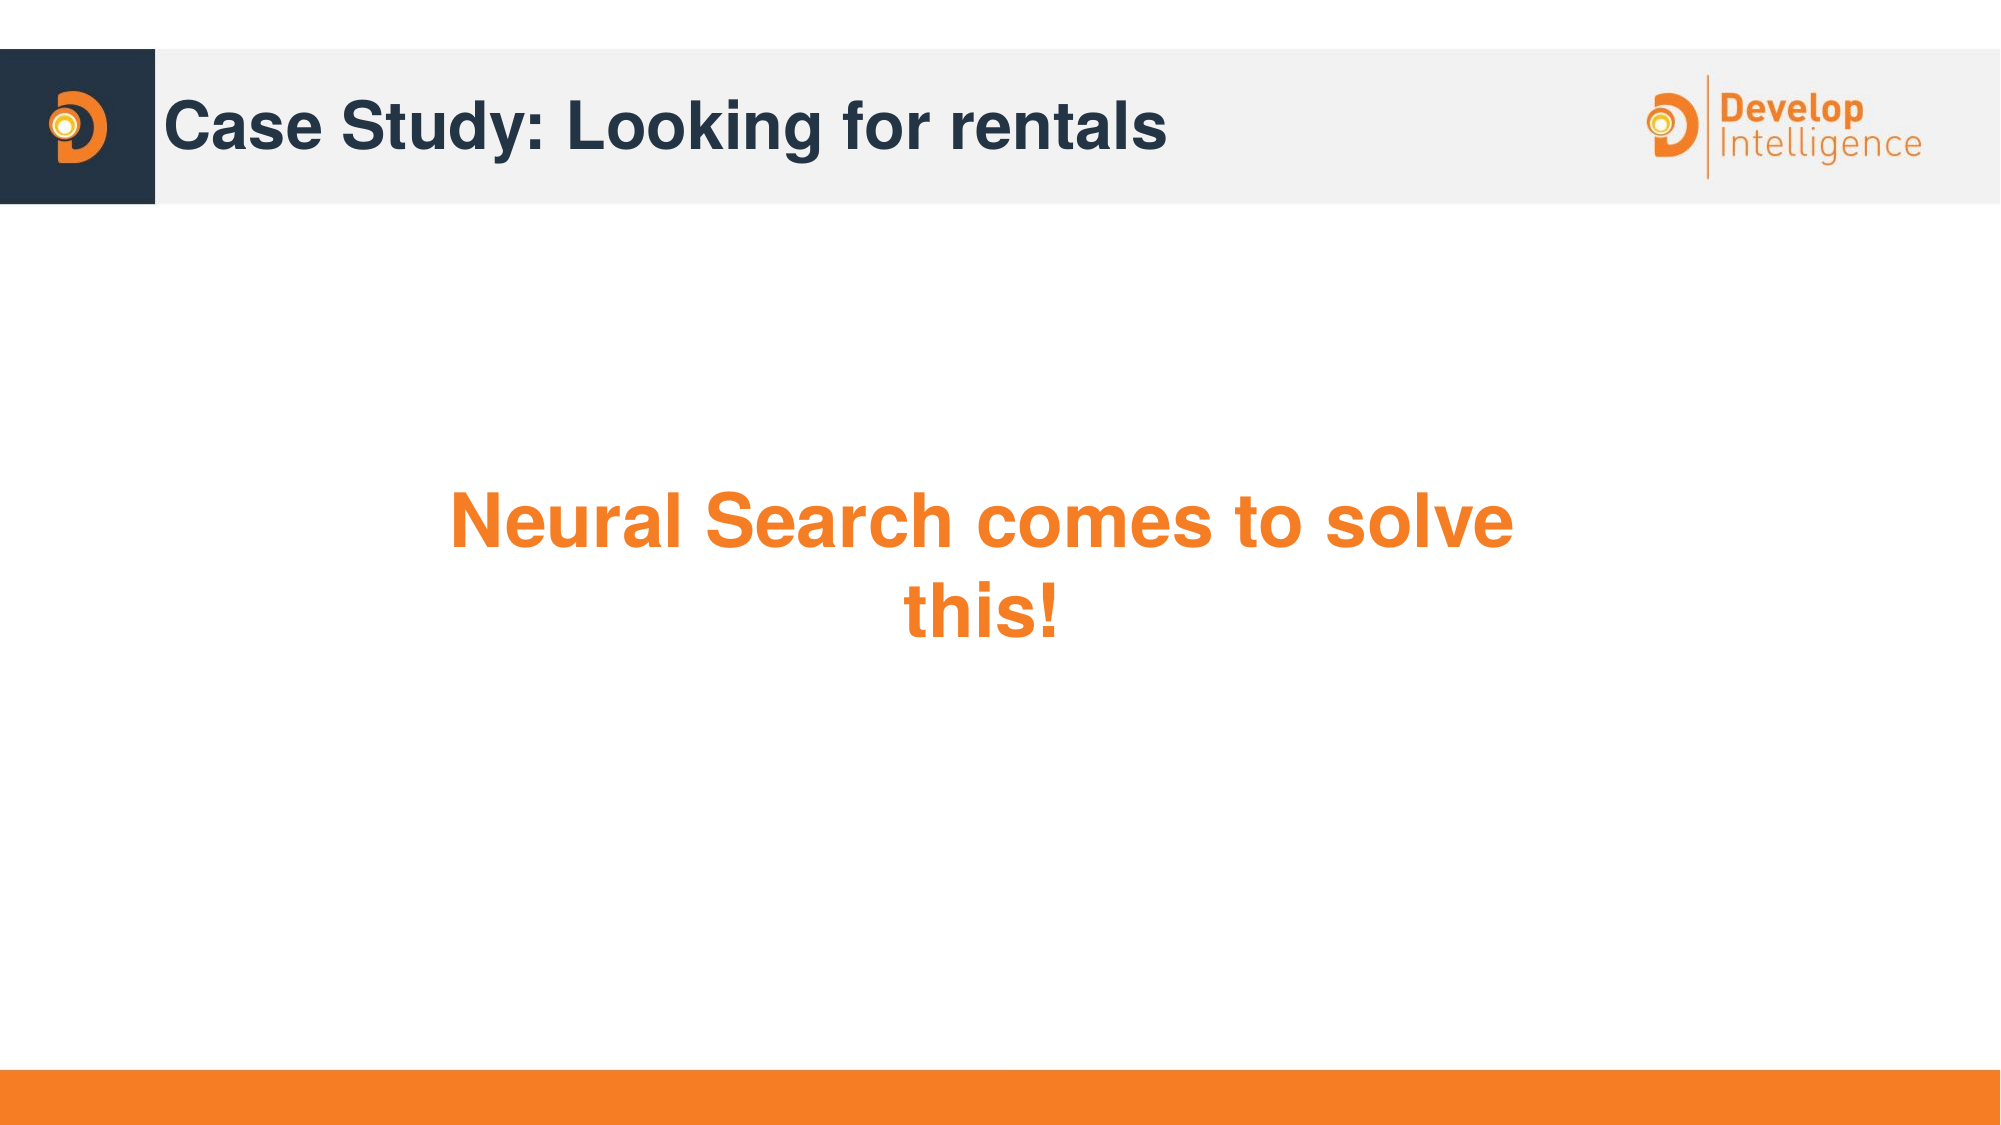

# Case Study: Looking for rentals

Neural Search comes to solve this!